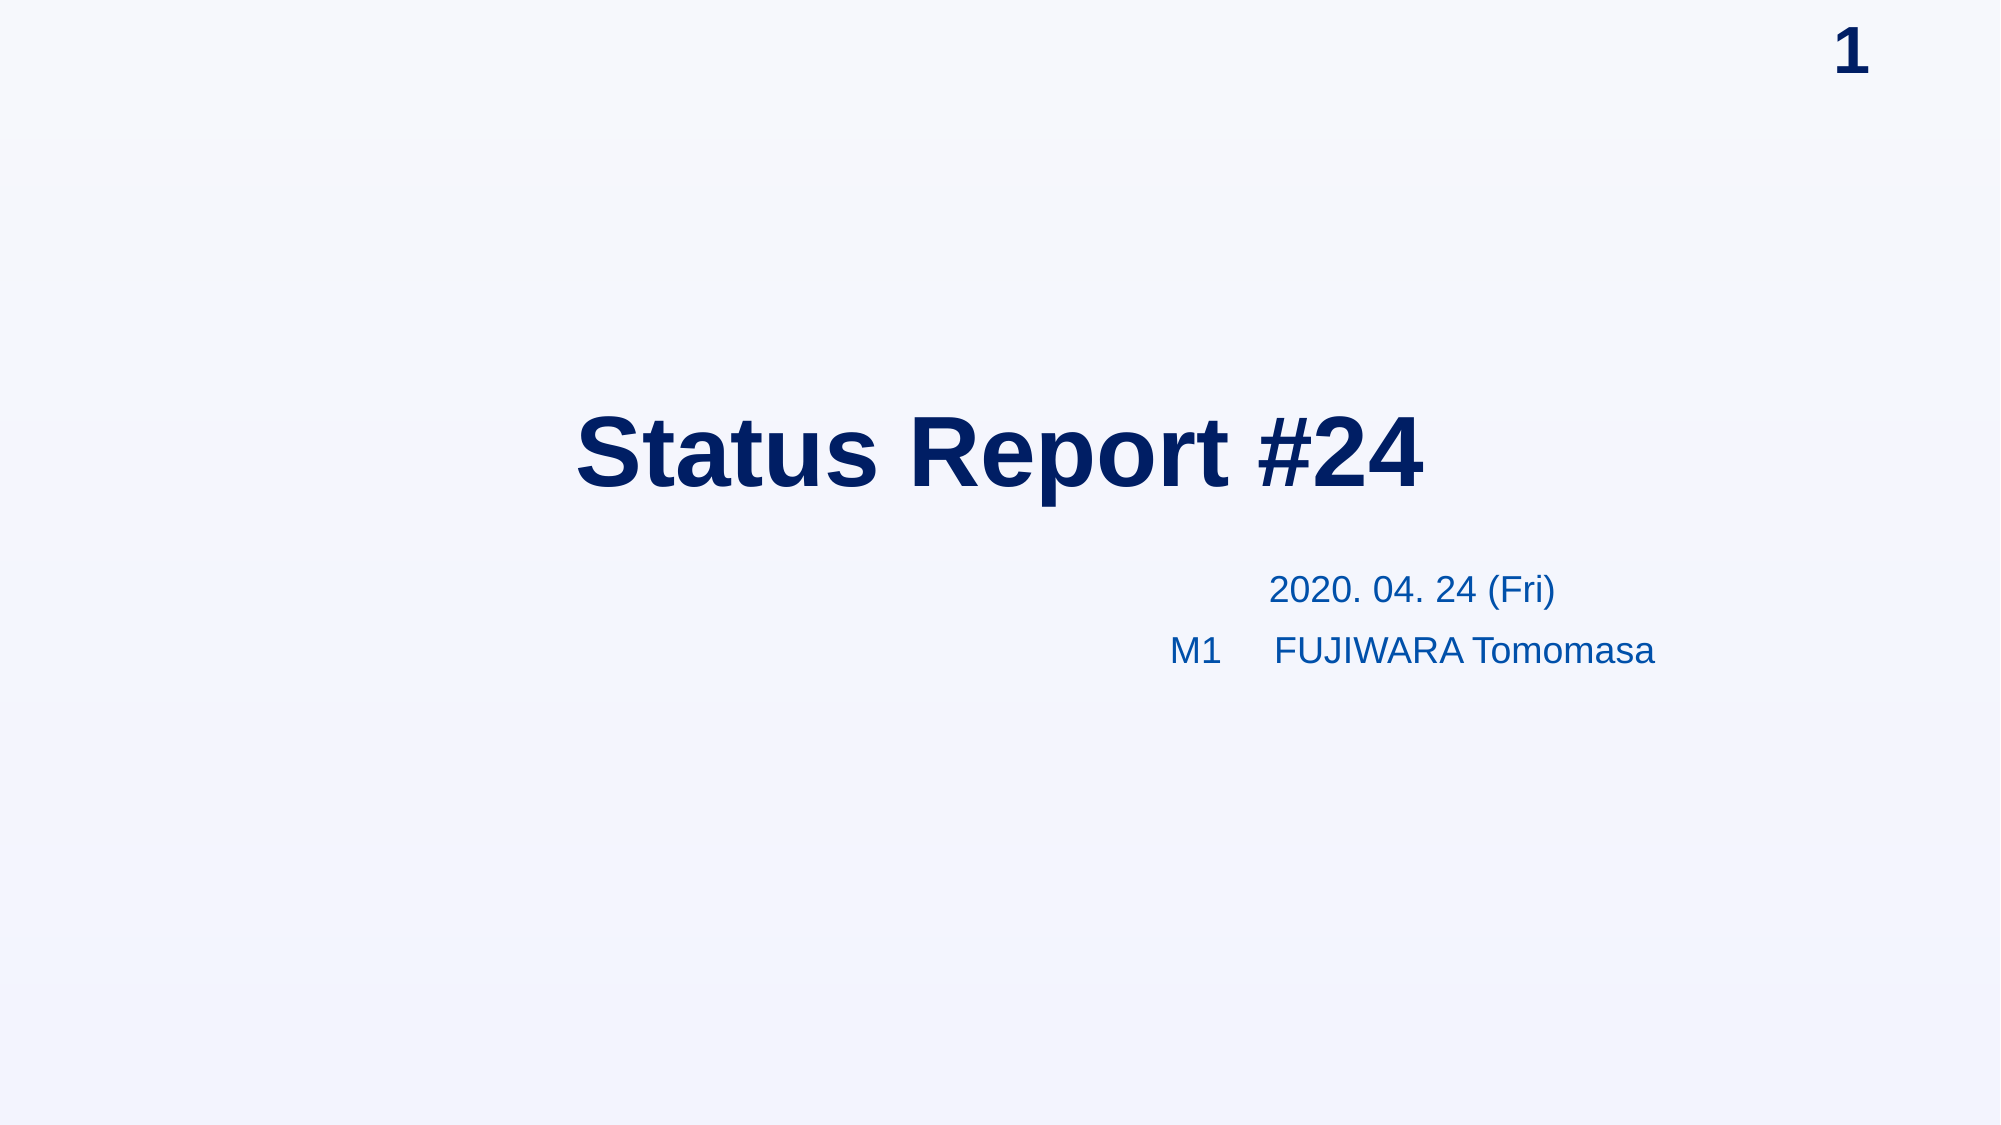

# Status Report #24

2020. 04. 24 (Fri)
M1     FUJIWARA Tomomasa